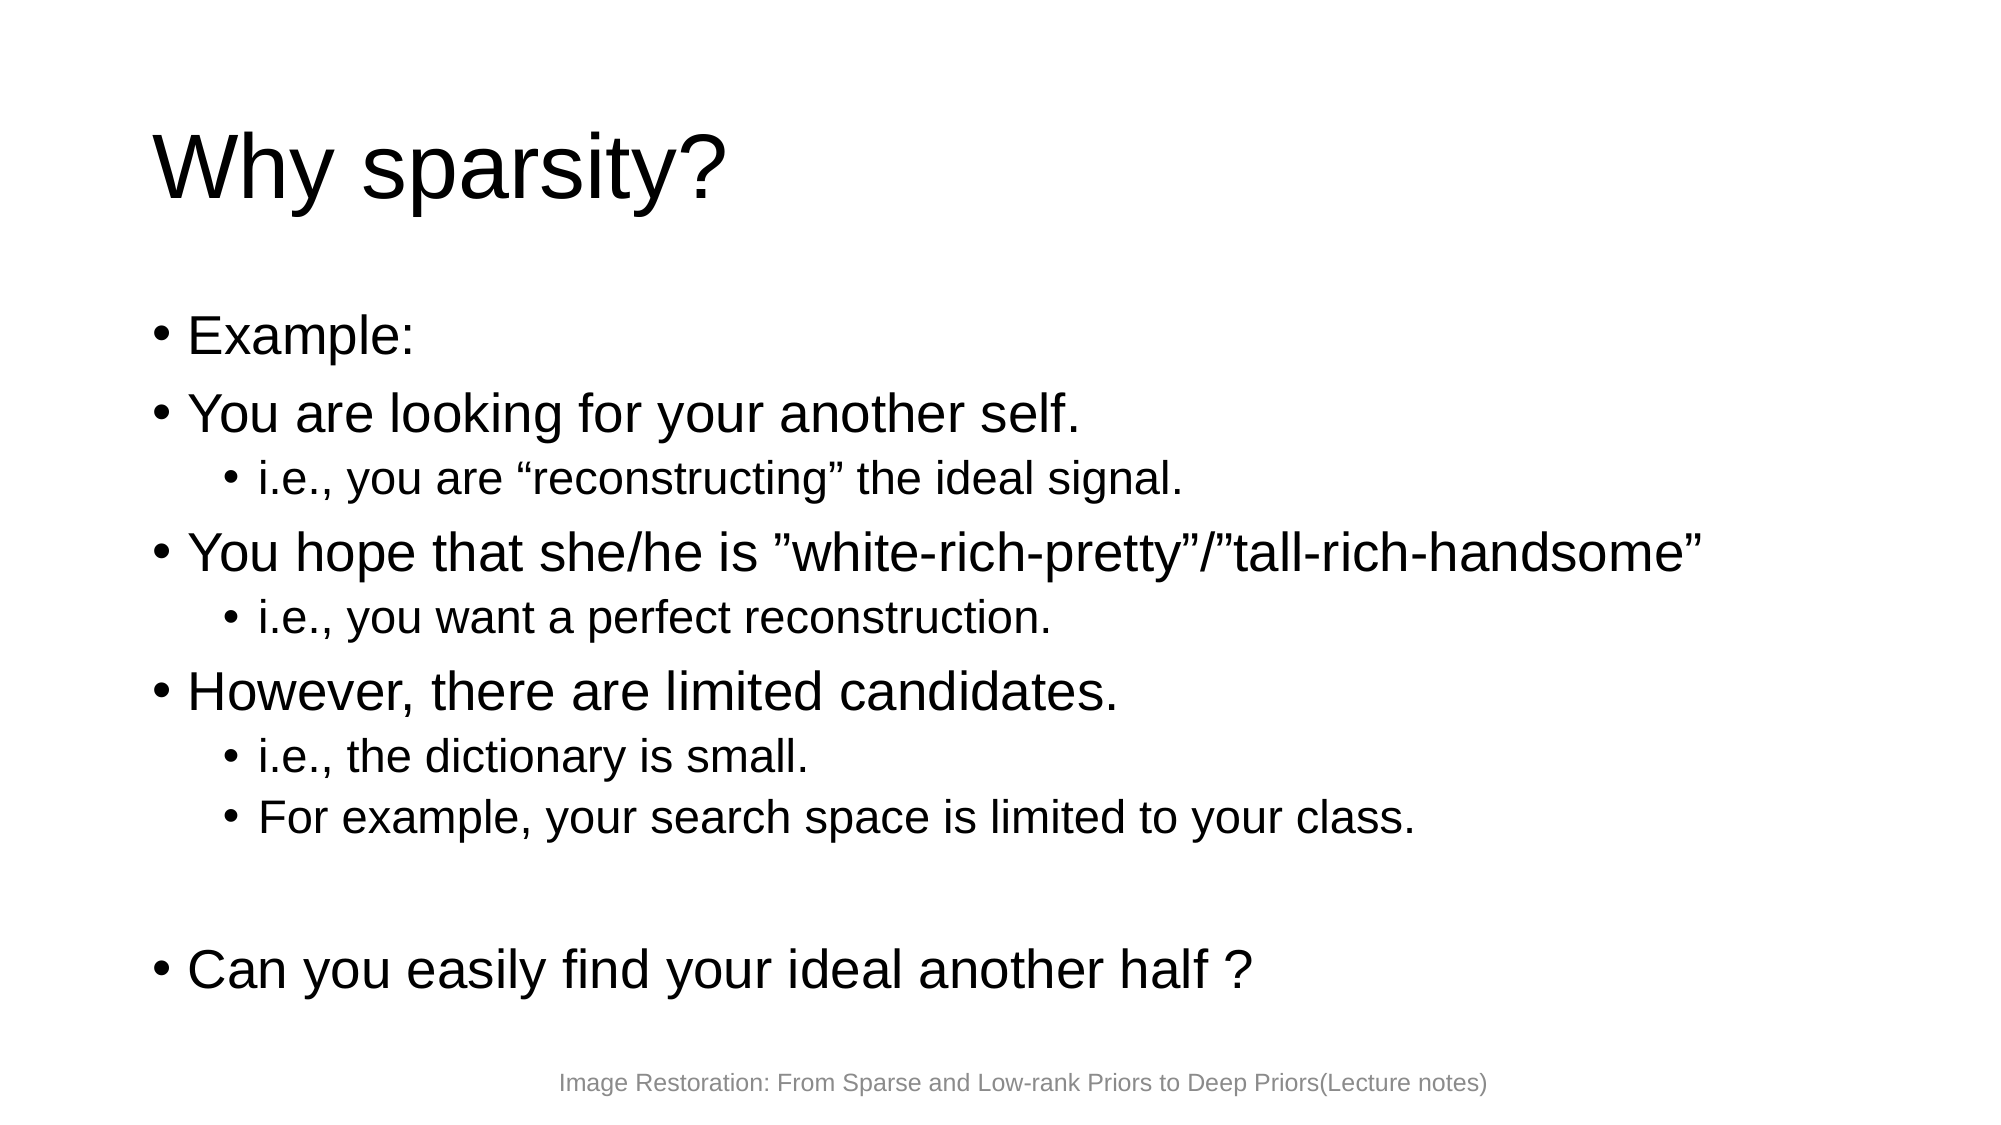

# Why sparsity?
Example:
You are looking for your another self.
i.e., you are “reconstructing” the ideal signal.
You hope that she/he is ”white-rich-pretty”/”tall-rich-handsome”
i.e., you want a perfect reconstruction.
However, there are limited candidates.
i.e., the dictionary is small.
For example, your search space is limited to your class.

Can you easily find your ideal another half ?
Image Restoration: From Sparse and Low-rank Priors to Deep Priors(Lecture notes)